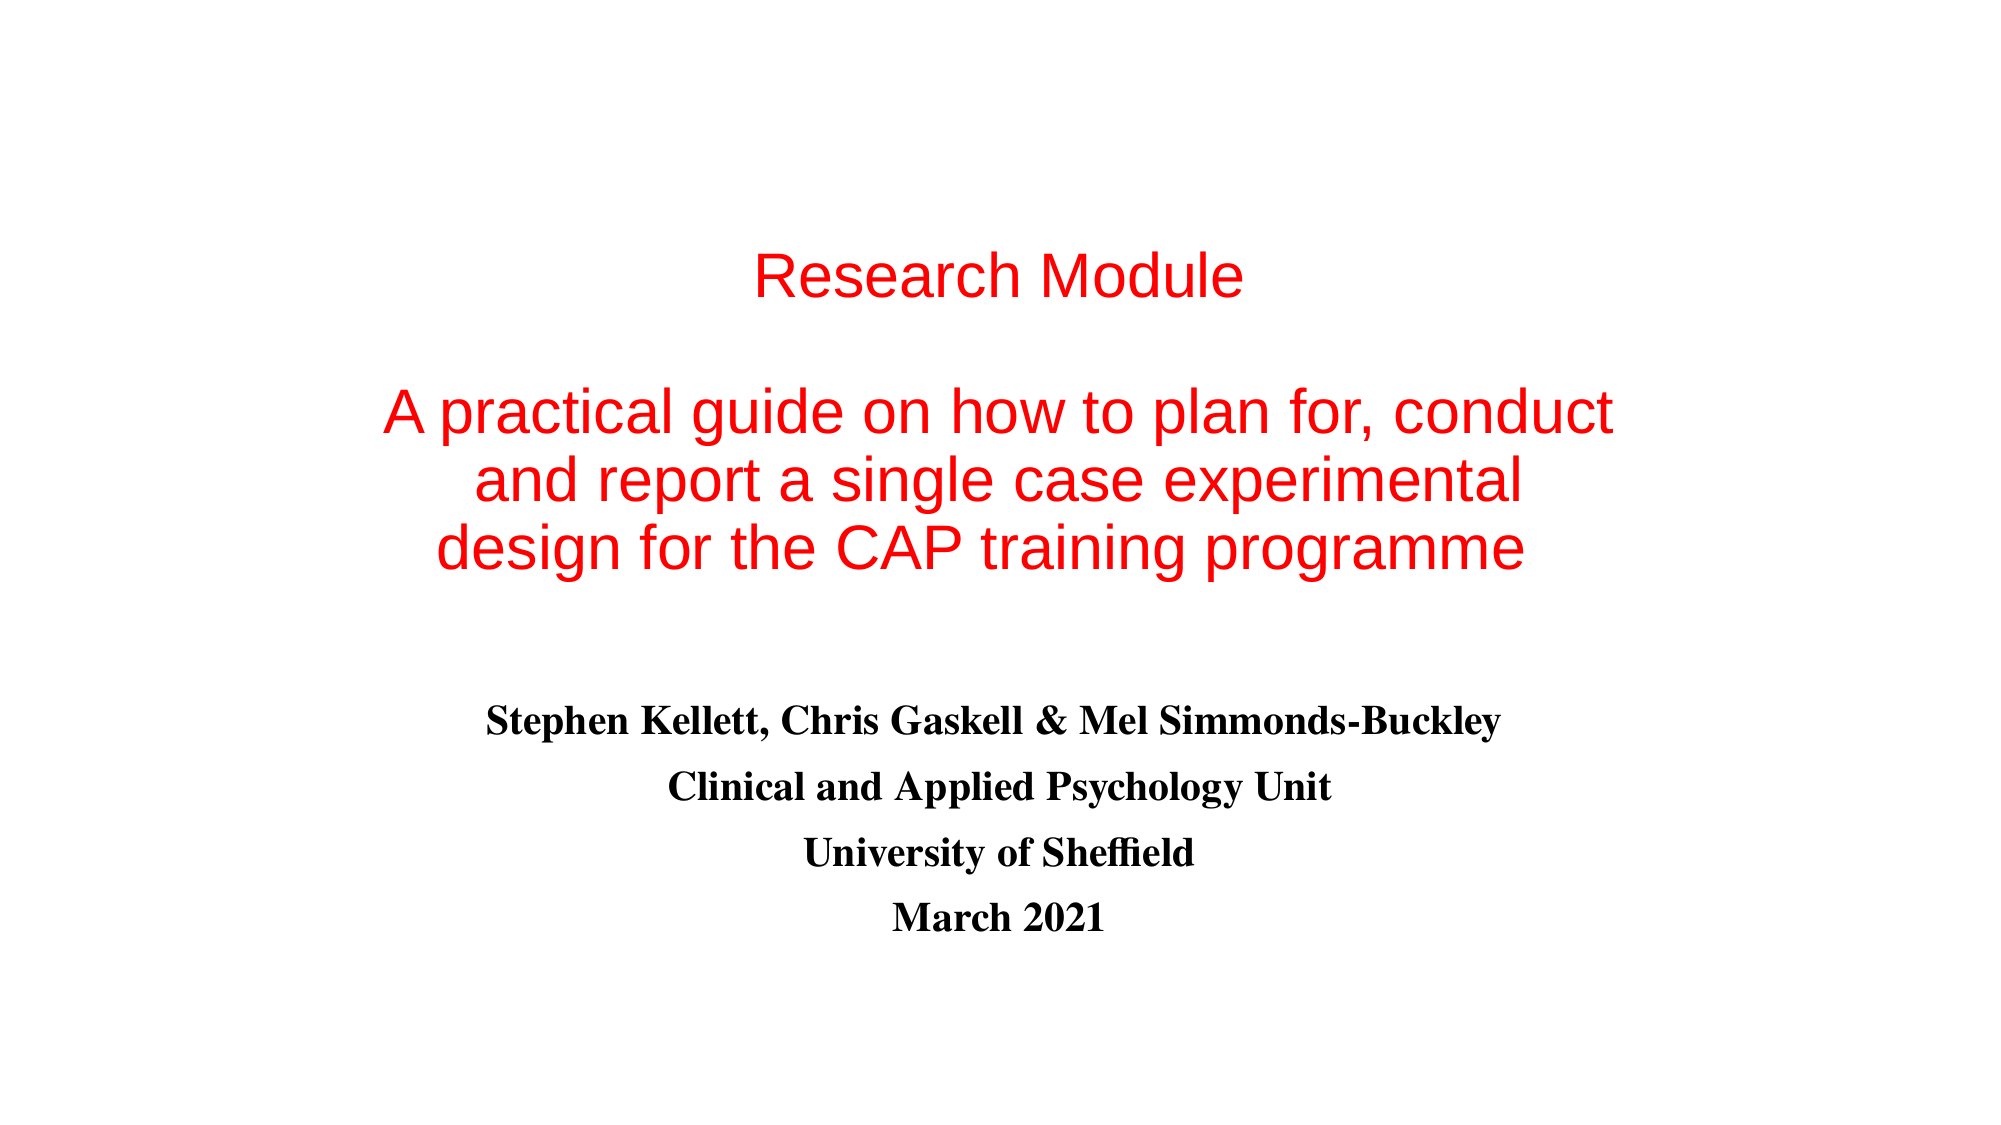

# Research Module A practical guide on how to plan for, conduct and report a single case experimental design for the CAP training programme

Stephen Kellett, Chris Gaskell & Mel Simmonds-Buckley
Clinical and Applied Psychology Unit
University of Sheffield
March 2021